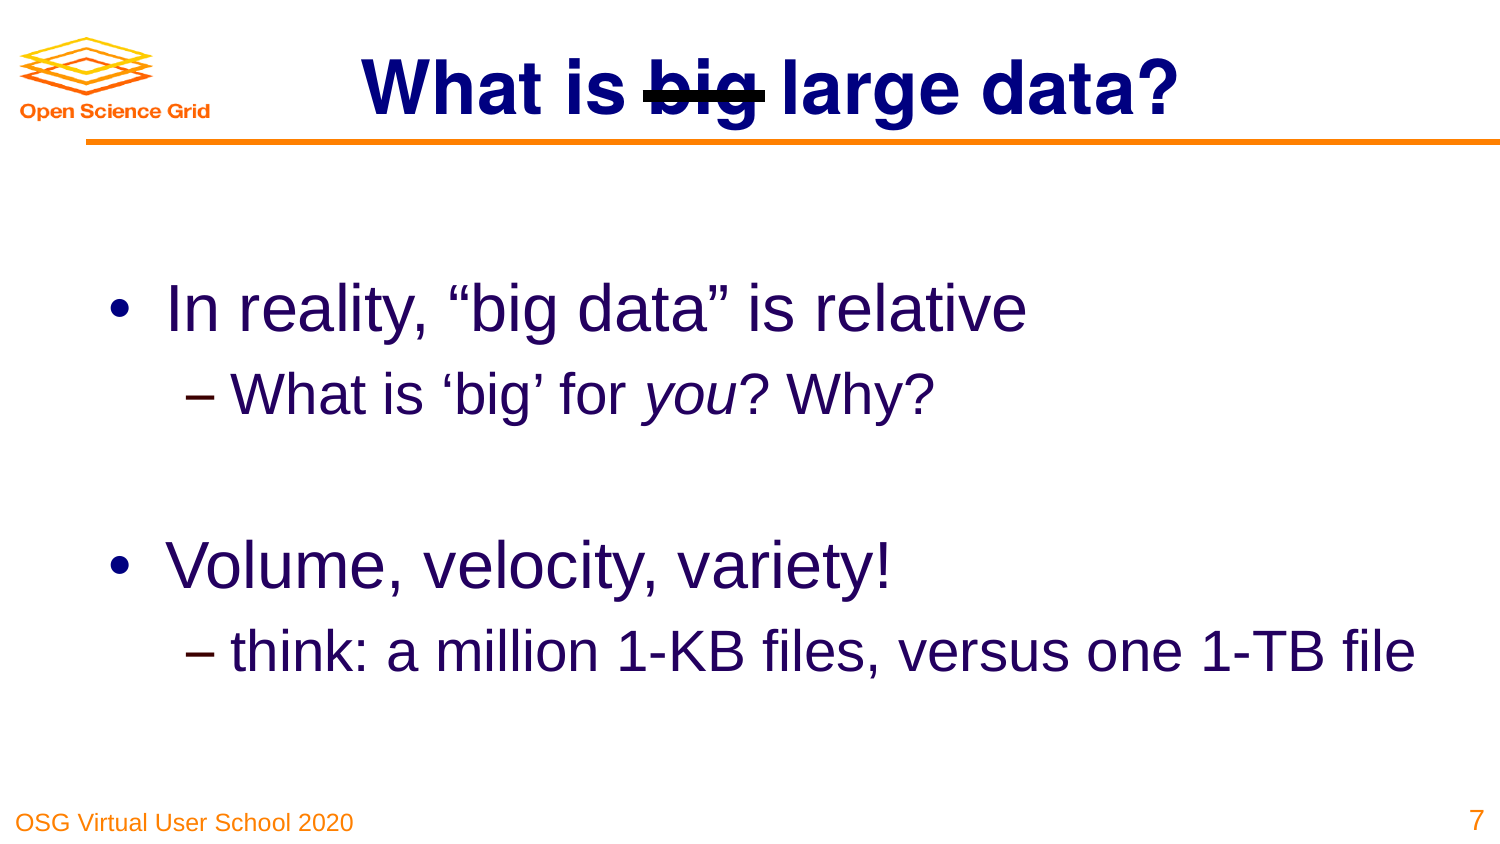

# What is big large data?

In reality, “big data” is relative
What is ‘big’ for you? Why?

Volume, velocity, variety!
think: a million 1-KB files, versus one 1-TB file
7